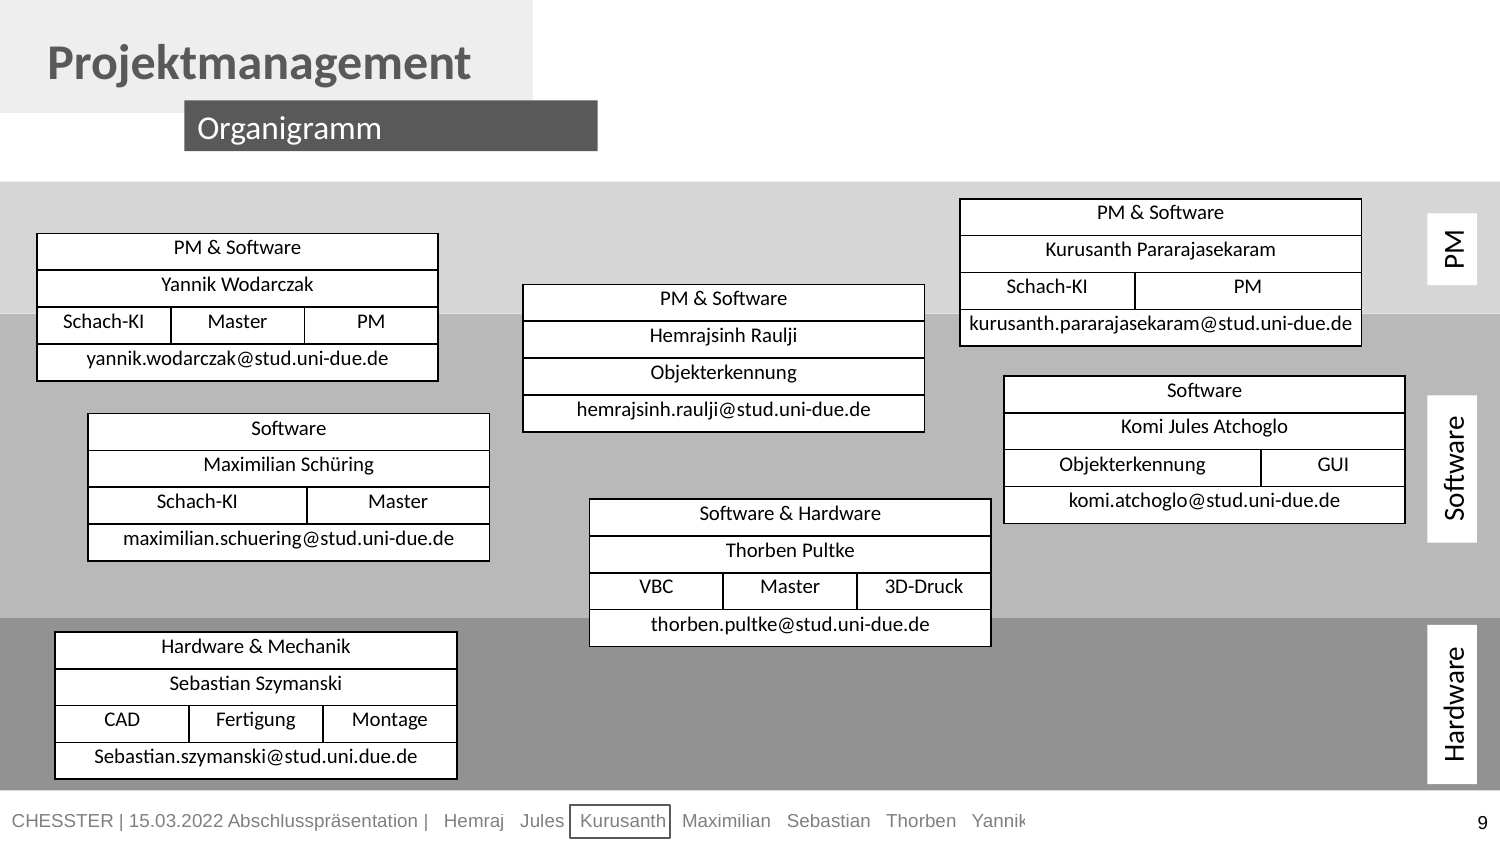

# Projektmanagement Organigramm

| PM & Software |  |
| --- | --- |
| Kurusanth Pararajasekaram |  |
| Schach-KI | PM |
| kurusanth.pararajasekaram@stud.uni-due.de |  |
PM
| PM & Software |  |  |
| --- | --- | --- |
| Yannik Wodarczak |  |  |
| Schach-KI | Master | PM |
| yannik.wodarczak@stud.uni-due.de |  |  |
| PM & Software |
| --- |
| Hemrajsinh Raulji |
| Objekterkennung |
| hemrajsinh.raulji@stud.uni-due.de |

| Software |  |
| --- | --- |
| Komi Jules Atchoglo |  |
| Objekterkennung | GUI |
| komi.atchoglo@stud.uni-due.de |  |
| Software |  |
| --- | --- |
| Maximilian Schüring |  |
| Schach-KI | Master |
| maximilian.schuering@stud.uni-due.de |  |
Software
| Software & Hardware |  |  |
| --- | --- | --- |
| Thorben Pultke |  |  |
| VBC | Master | 3D-Druck |
| thorben.pultke@stud.uni-due.de |  |  |

| Hardware & Mechanik |  |  |
| --- | --- | --- |
| Sebastian Szymanski |  |  |
| CAD | Fertigung | Montage |
| Sebastian.szymanski@stud.uni.due.de |  |  |
Hardware

9